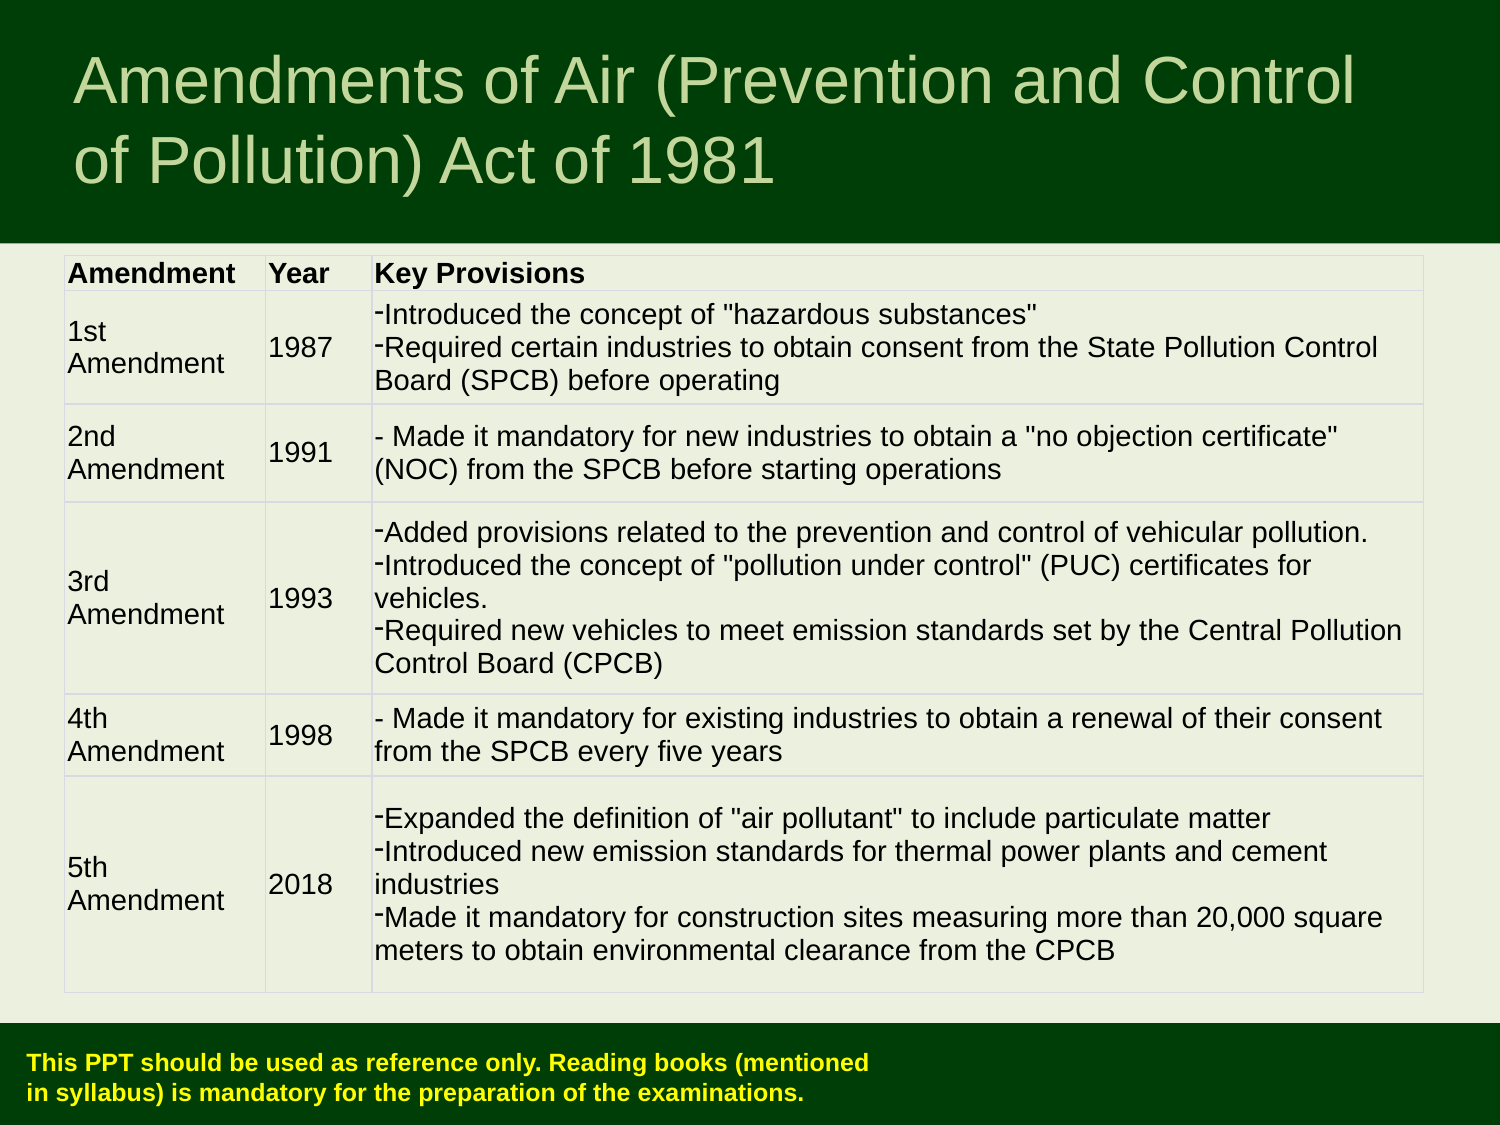

Amendments of Air (Prevention and Control of Pollution) Act of 1981
| Amendment | Year | Key Provisions |
| --- | --- | --- |
| 1st Amendment | 1987 | Introduced the concept of "hazardous substances" Required certain industries to obtain consent from the State Pollution Control Board (SPCB) before operating |
| 2nd Amendment | 1991 | - Made it mandatory for new industries to obtain a "no objection certificate" (NOC) from the SPCB before starting operations |
| 3rd Amendment | 1993 | Added provisions related to the prevention and control of vehicular pollution. Introduced the concept of "pollution under control" (PUC) certificates for vehicles. Required new vehicles to meet emission standards set by the Central Pollution Control Board (CPCB) |
| 4th Amendment | 1998 | - Made it mandatory for existing industries to obtain a renewal of their consent from the SPCB every five years |
| 5th Amendment | 2018 | Expanded the definition of "air pollutant" to include particulate matter Introduced new emission standards for thermal power plants and cement industries Made it mandatory for construction sites measuring more than 20,000 square meters to obtain environmental clearance from the CPCB |